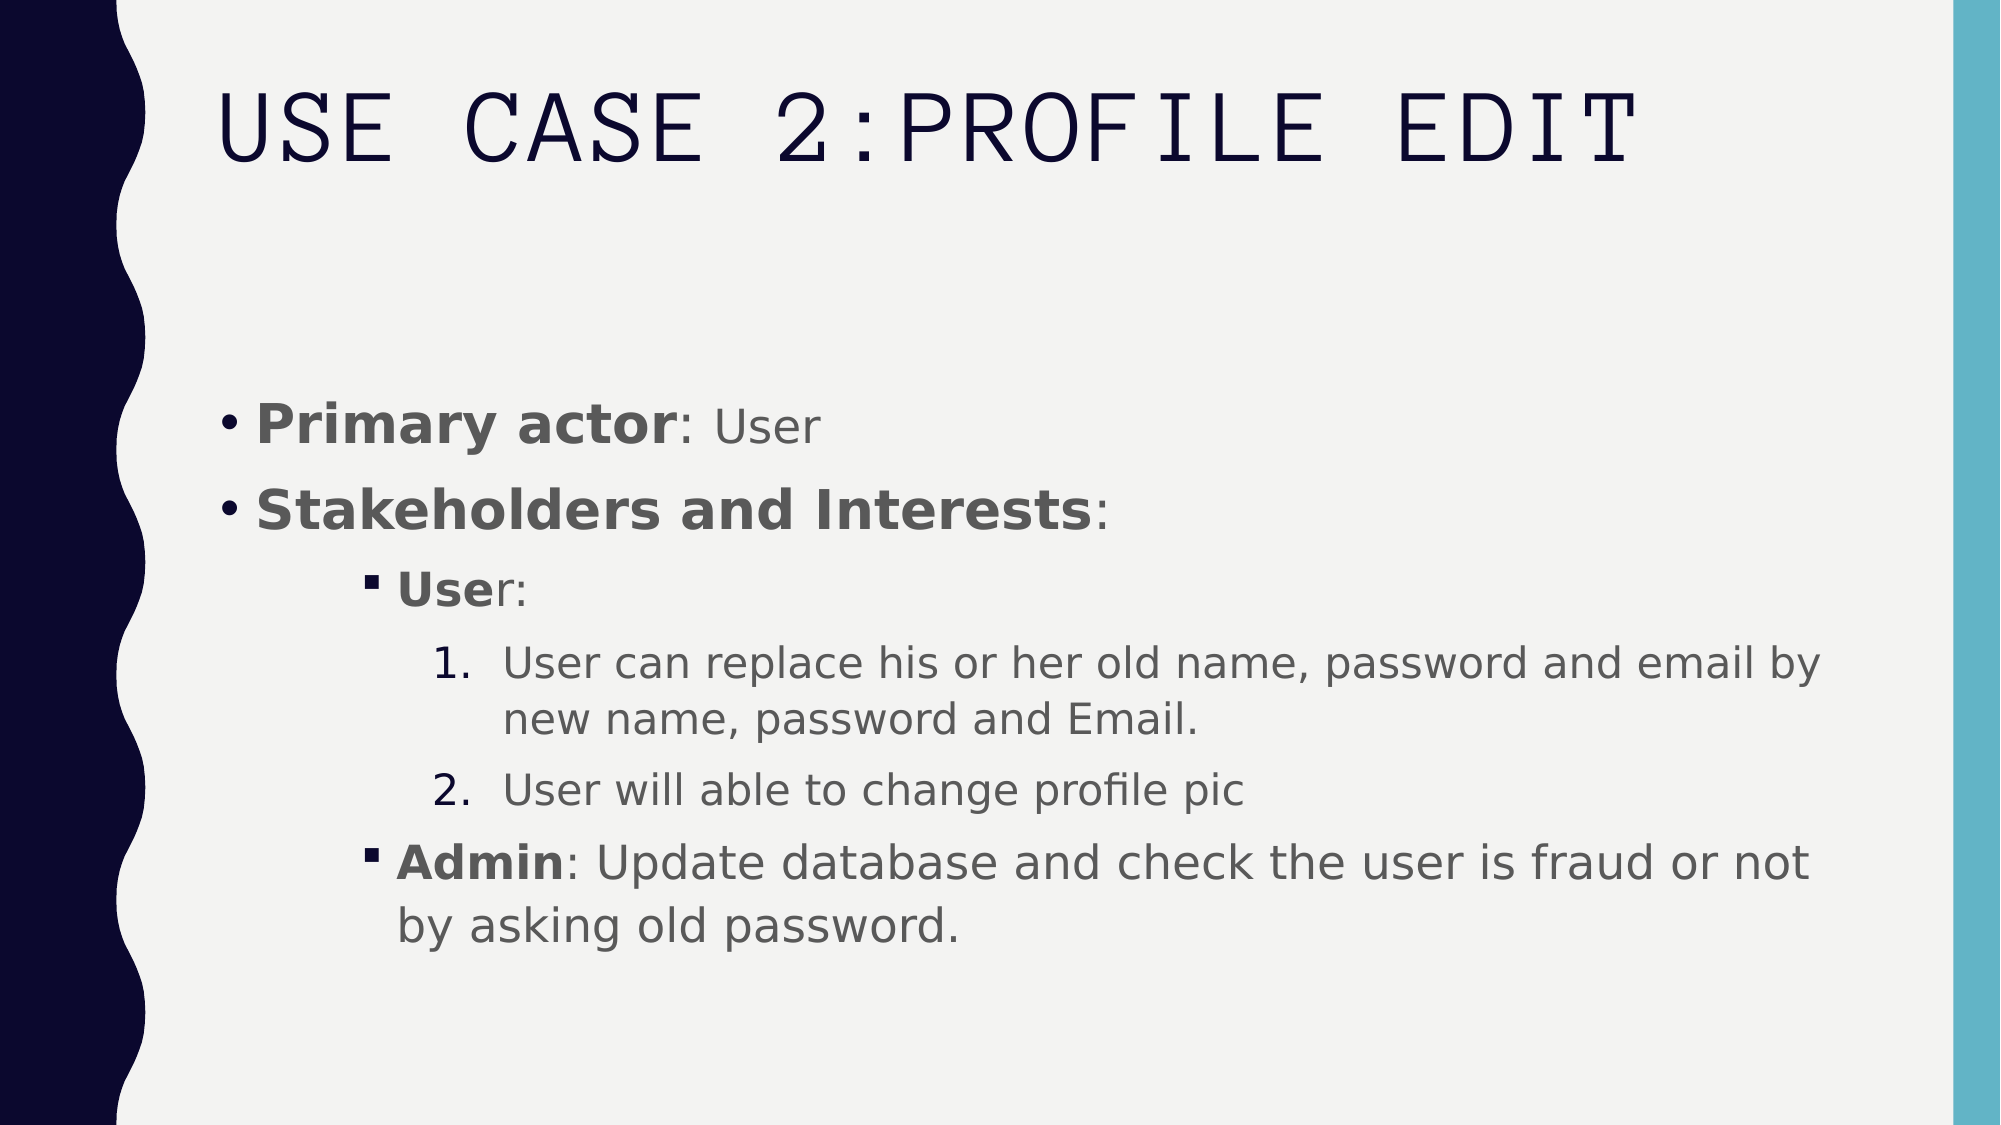

# Use case 2:Profile Edit
Primary actor: User
Stakeholders and Interests:
User:
User can replace his or her old name, password and email by new name, password and Email.
User will able to change profile pic
Admin: Update database and check the user is fraud or not by asking old password.